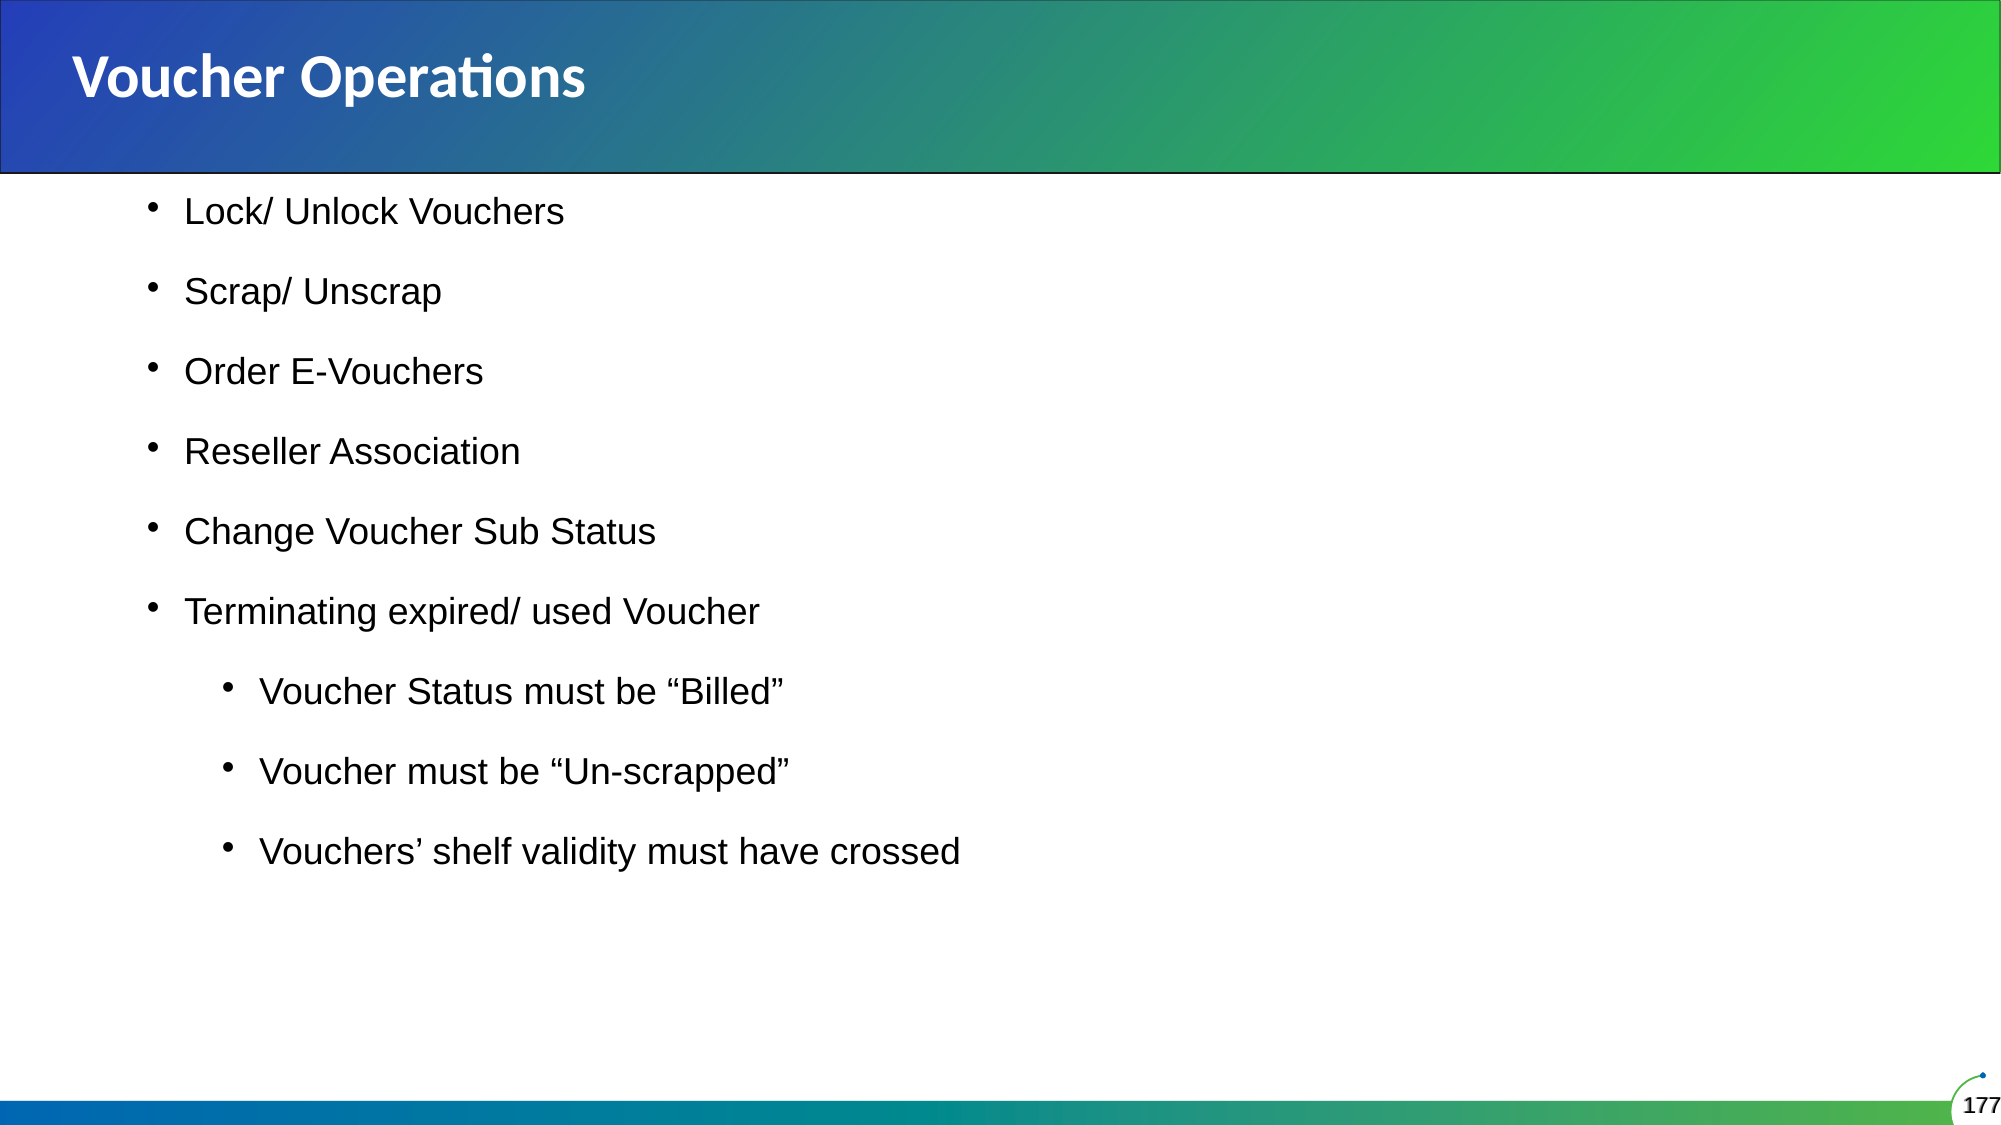

# Voucher Operations
Lock/ Unlock Vouchers
Scrap/ Unscrap
Order E-Vouchers
Reseller Association
Change Voucher Sub Status
Terminating expired/ used Voucher
Voucher Status must be “Billed”
Voucher must be “Un-scrapped”
Vouchers’ shelf validity must have crossed